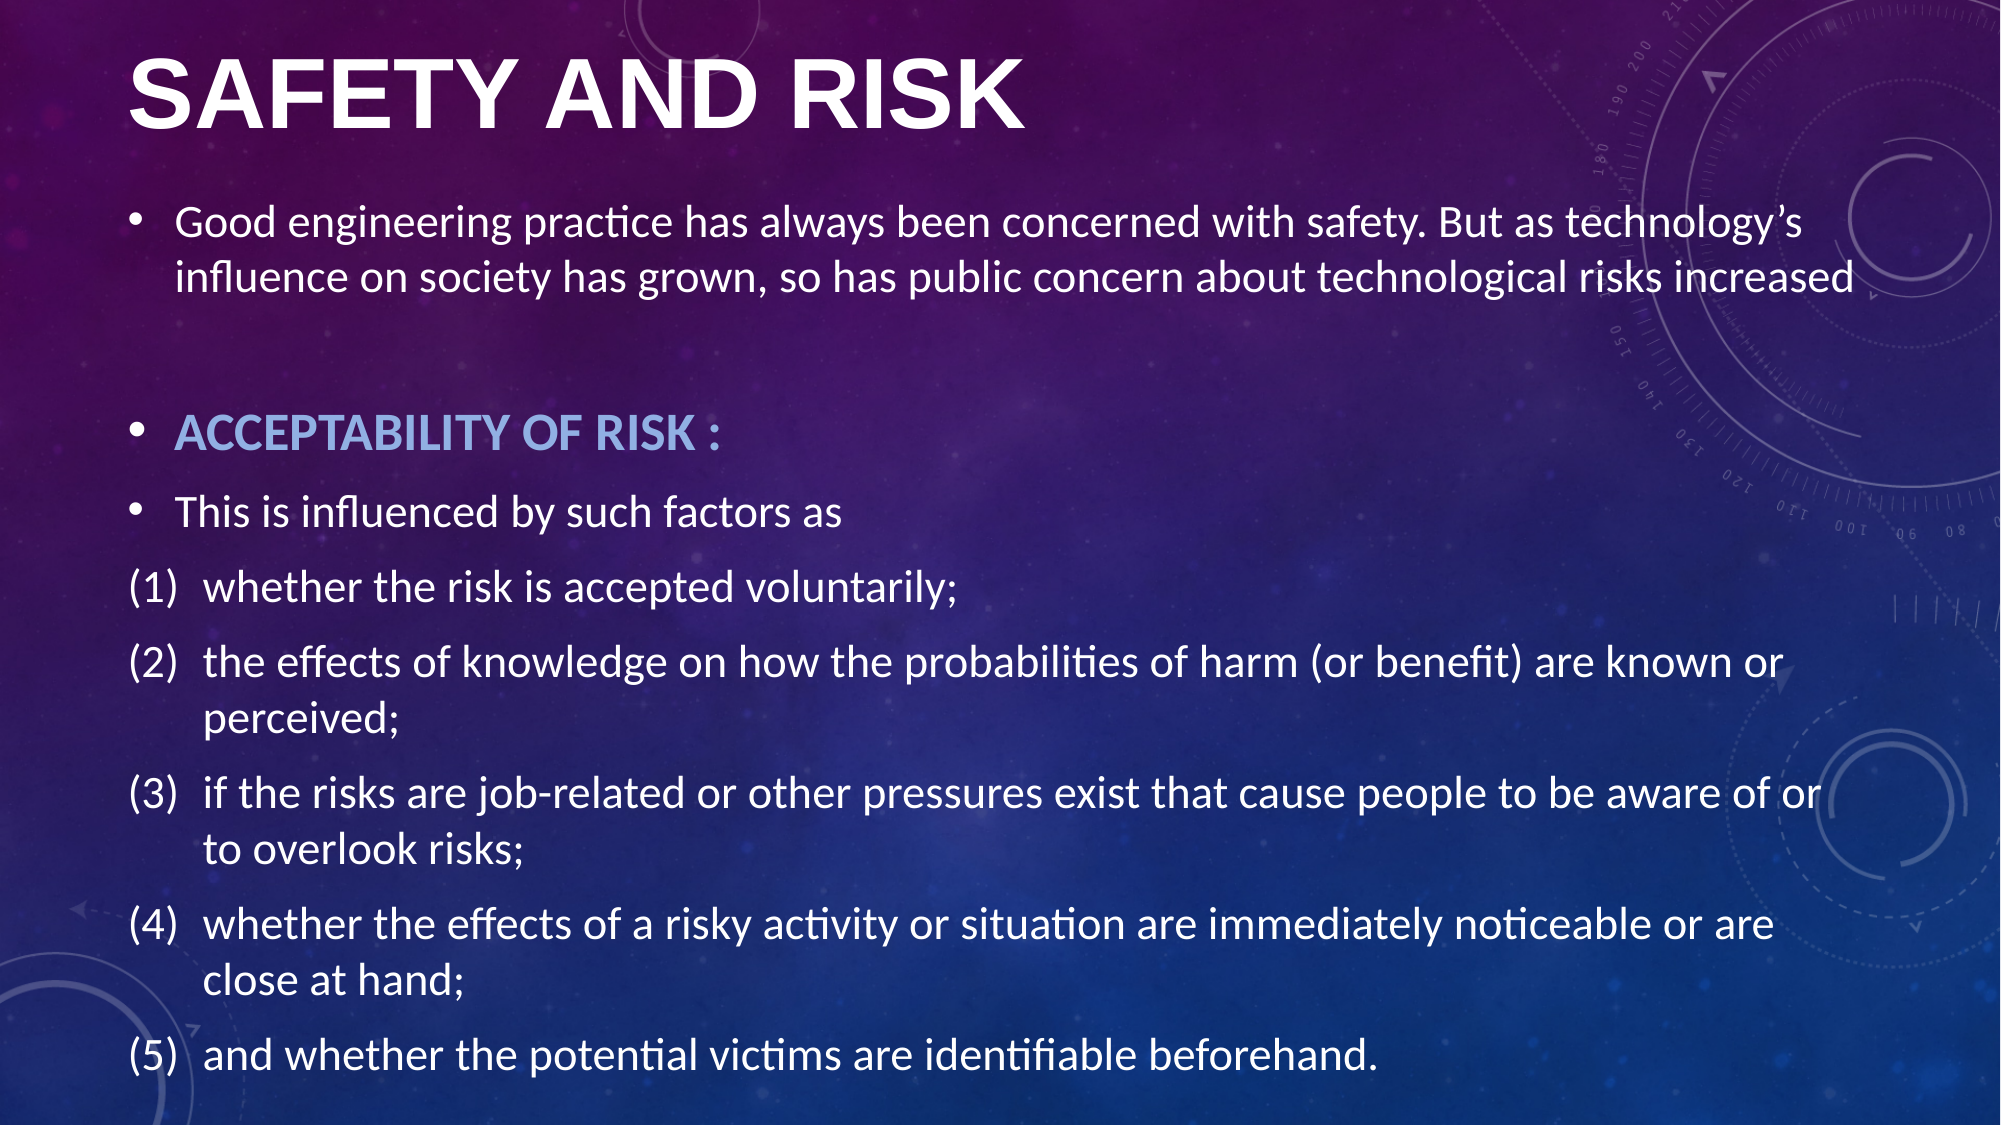

# SAFETY AND RISK
Good engineering practice has always been concerned with safety. But as technology’s influence on society has grown, so has public concern about technological risks increased

ACCEPTABILITY OF RISK :
This is influenced by such factors as
whether the risk is accepted voluntarily;
the effects of knowledge on how the probabilities of harm (or benefit) are known or perceived;
if the risks are job-related or other pressures exist that cause people to be aware of or to overlook risks;
whether the effects of a risky activity or situation are immediately noticeable or are close at hand;
and whether the potential victims are identifiable beforehand.